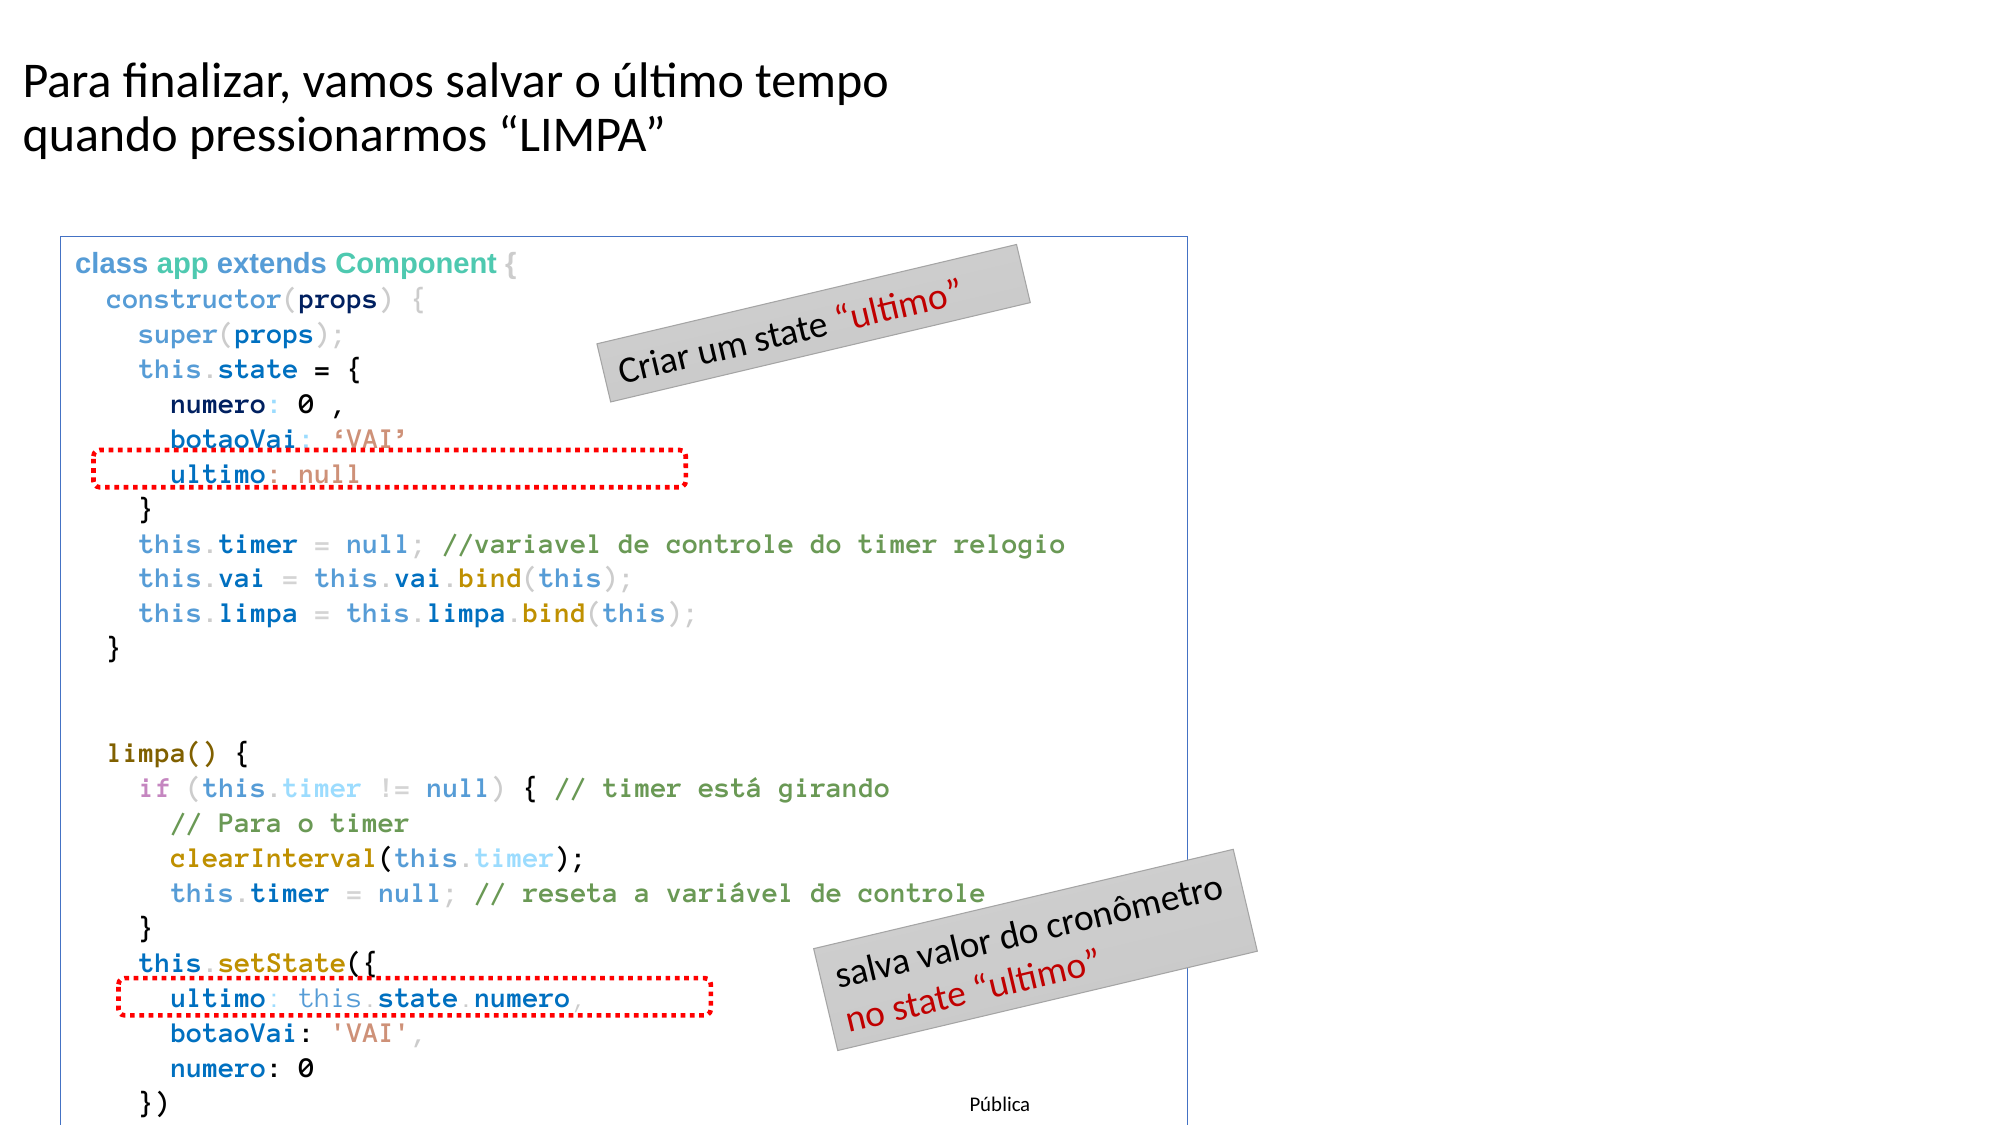

# Para finalizar, vamos salvar o último tempo quando pressionarmos “LIMPA”
class app extends Component {
  constructor(props) {
    super(props);
    this.state = {
      numero: 0 ,
      botaoVai: ‘VAI’
      ultimo: null
    }
    this.timer = null; //variavel de controle do timer relogio
    this.vai = this.vai.bind(this);
    this.limpa = this.limpa.bind(this);
  }

  limpa() {
    if (this.timer != null) { // timer está girando
      // Para o timer
      clearInterval(this.timer);
      this.timer = null; // reseta a variável de controle
    }
    this.setState({
      ultimo: this.state.numero,
      botaoVai: 'VAI',
      numero: 0
    })
Criar um state “ultimo”

salva valor do cronômetro no state “ultimo”